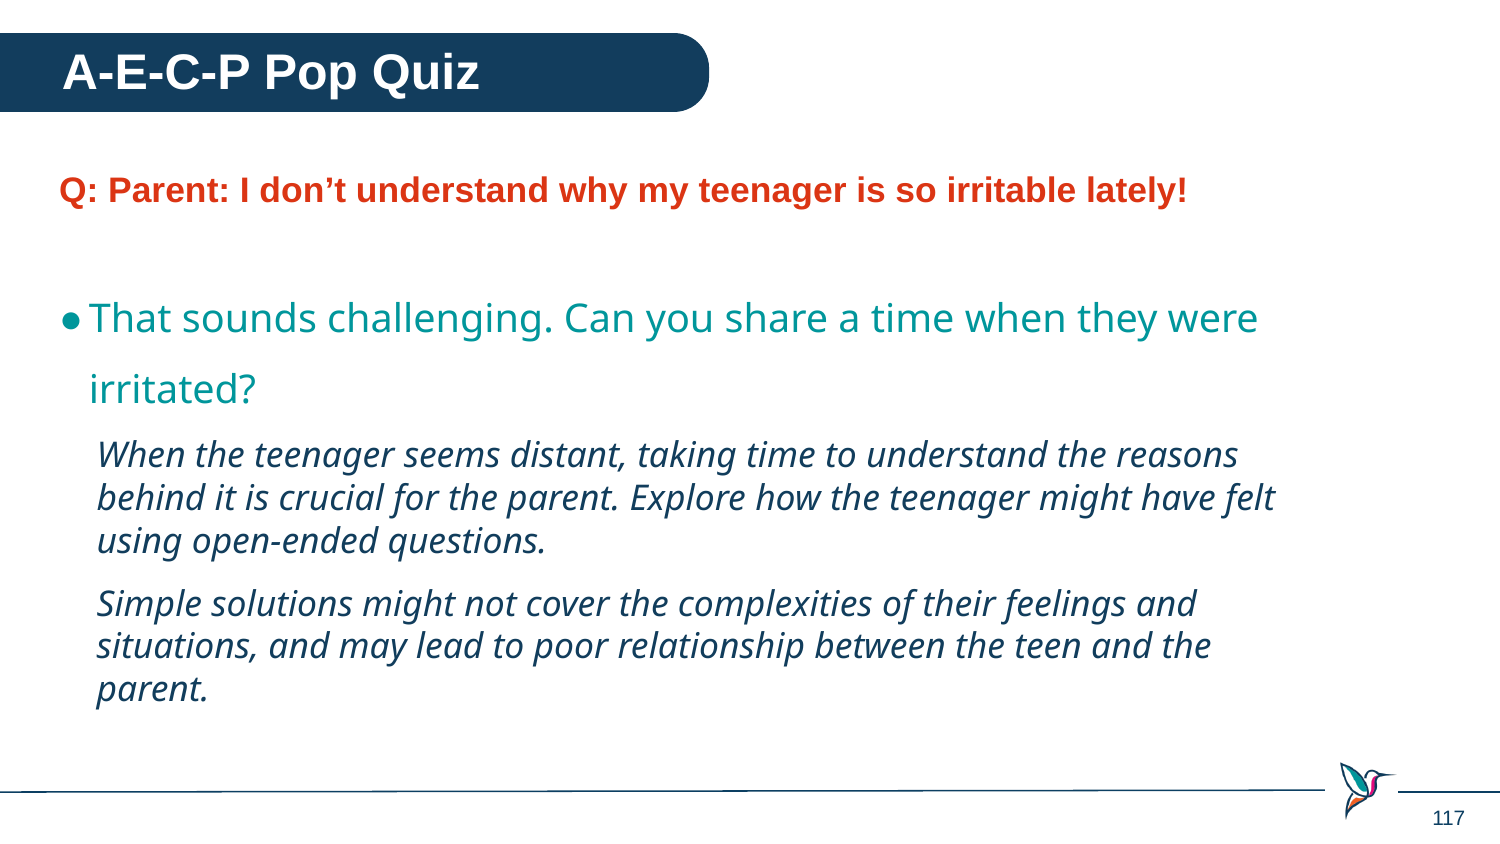

A-E-C-P Pop Quiz
Q: Parent: I don’t understand why my teenager is so irritable lately!

That sounds challenging. Can you share a time when they were irritated?
When the teenager seems distant, taking time to understand the reasons behind it is crucial for the parent. Explore how the teenager might have felt using open-ended questions.
Simple solutions might not cover the complexities of their feelings and situations, and may lead to poor relationship between the teen and the parent.